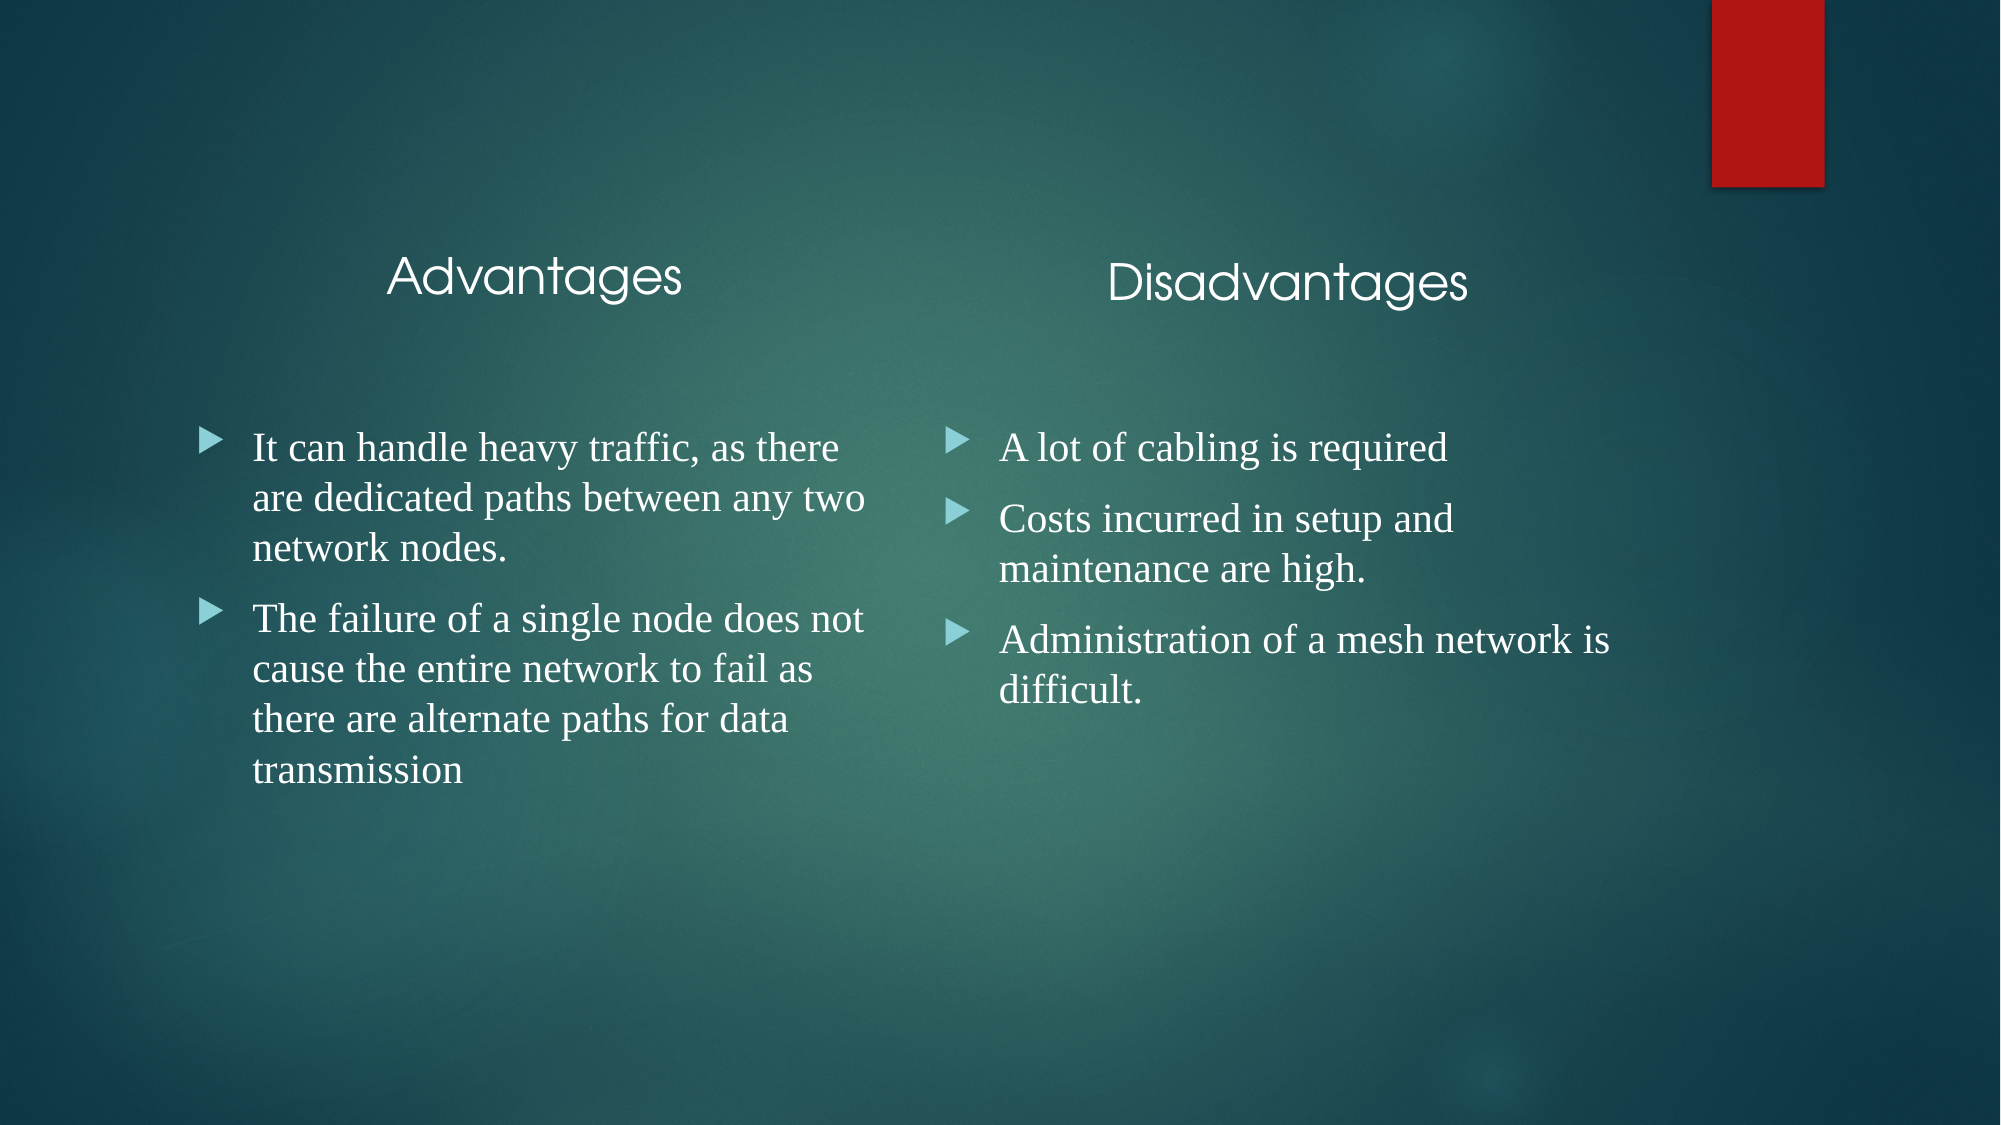

Advantages
Disadvantages
It can handle heavy traffic, as there are dedicated paths between any two network nodes.
The failure of a single node does not cause the entire network to fail as there are alternate paths for data transmission
A lot of cabling is required
Costs incurred in setup and maintenance are high.
Administration of a mesh network is difficult.